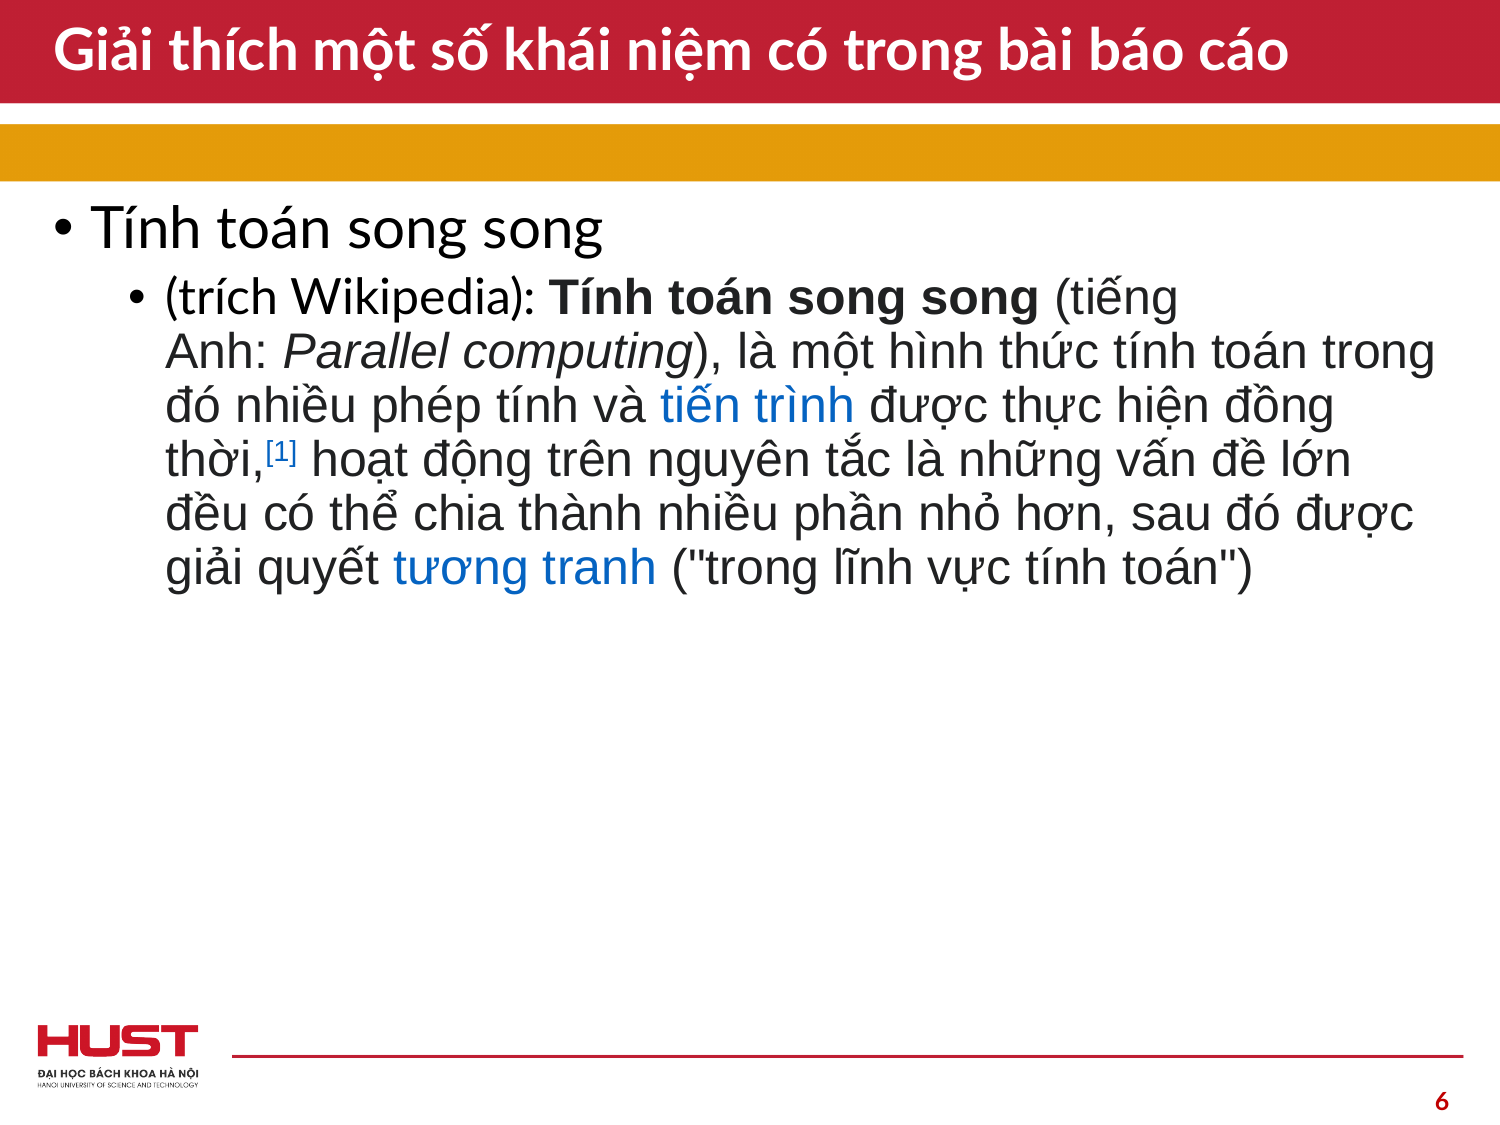

# Giải thích một số khái niệm có trong bài báo cáo
Tính toán song song
(trích Wikipedia): Tính toán song song (tiếng Anh: Parallel computing), là một hình thức tính toán trong đó nhiều phép tính và tiến trình được thực hiện đồng thời,[1] hoạt động trên nguyên tắc là những vấn đề lớn đều có thể chia thành nhiều phần nhỏ hơn, sau đó được giải quyết tương tranh ("trong lĩnh vực tính toán")
6